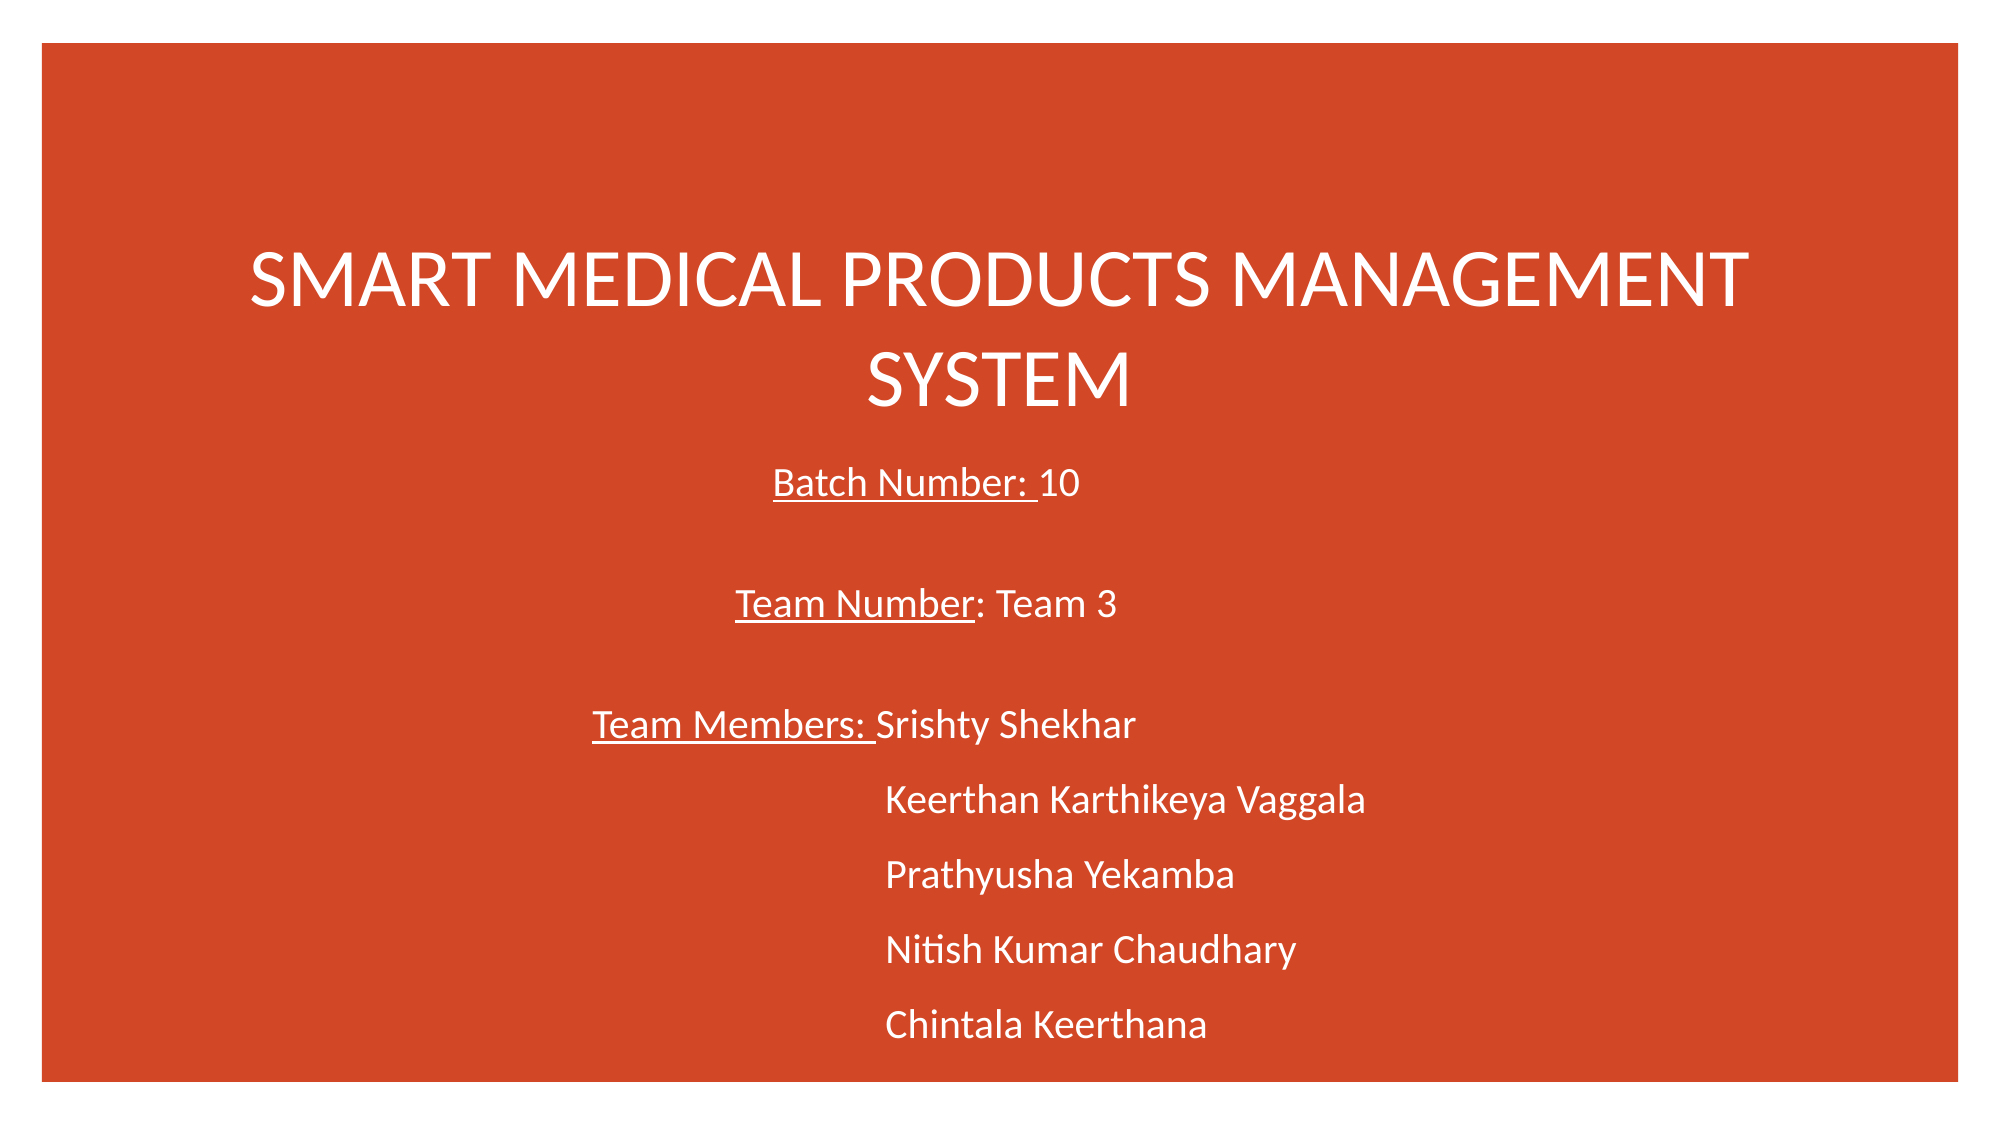

# SMART MEDICAL PRODUCTS MANAGEMENT SYSTEM
Batch Number: 10
Team Number: Team 3
                                              Team Members: Srishty Shekhar
                                                                             Keerthan Karthikeya Vaggala
                                                                             Prathyusha Yekamba
                                                                             Nitish Kumar Chaudhary
                                                                             Chintala Keerthana